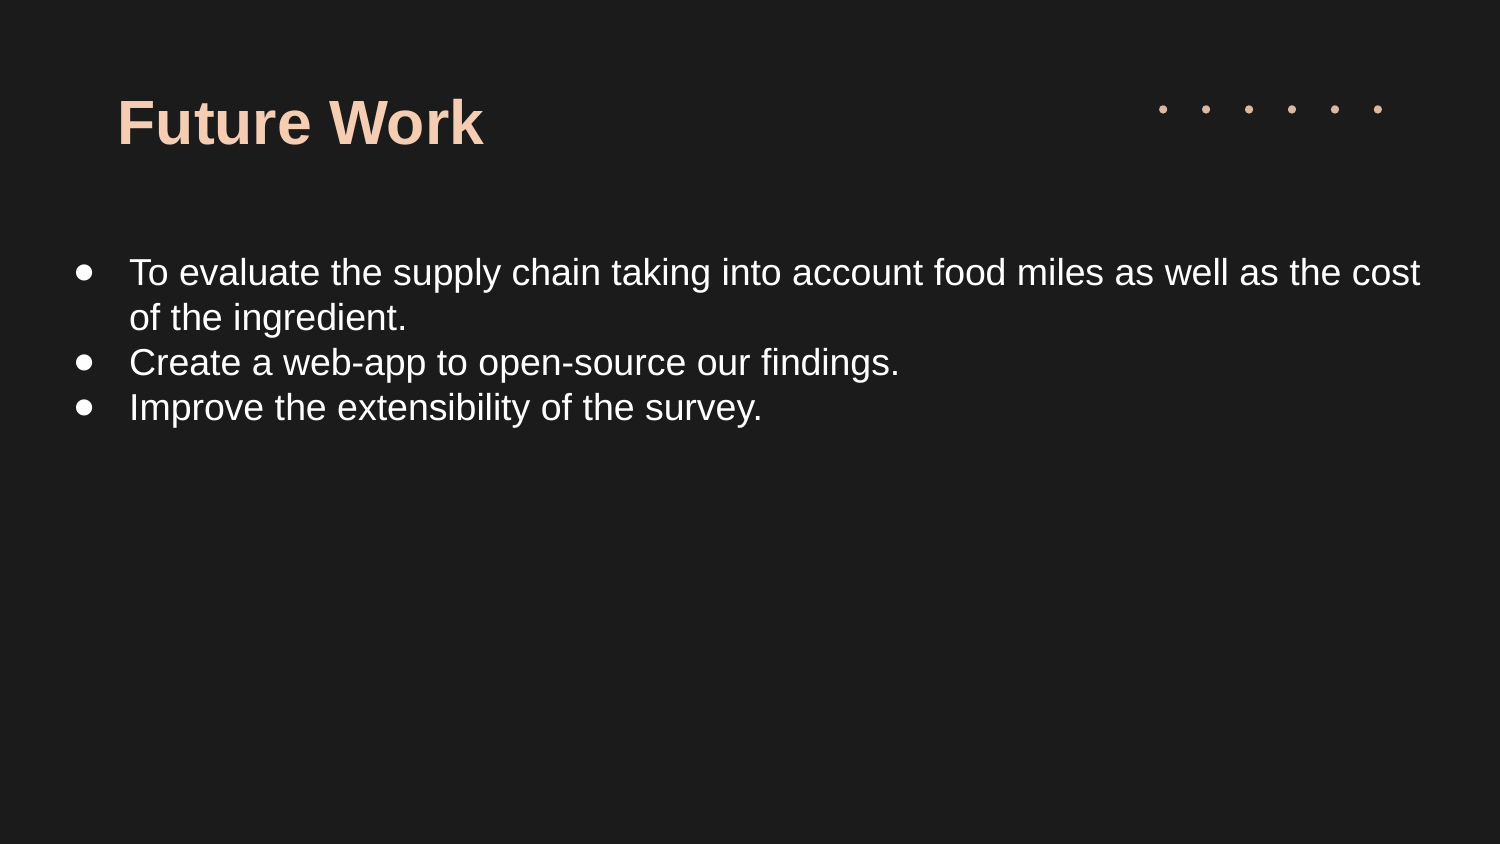

Future Work

To evaluate the supply chain taking into account food miles as well as the cost of the ingredient.
Create a web-app to open-source our findings.
Improve the extensibility of the survey.
Try editing this text according to your needs